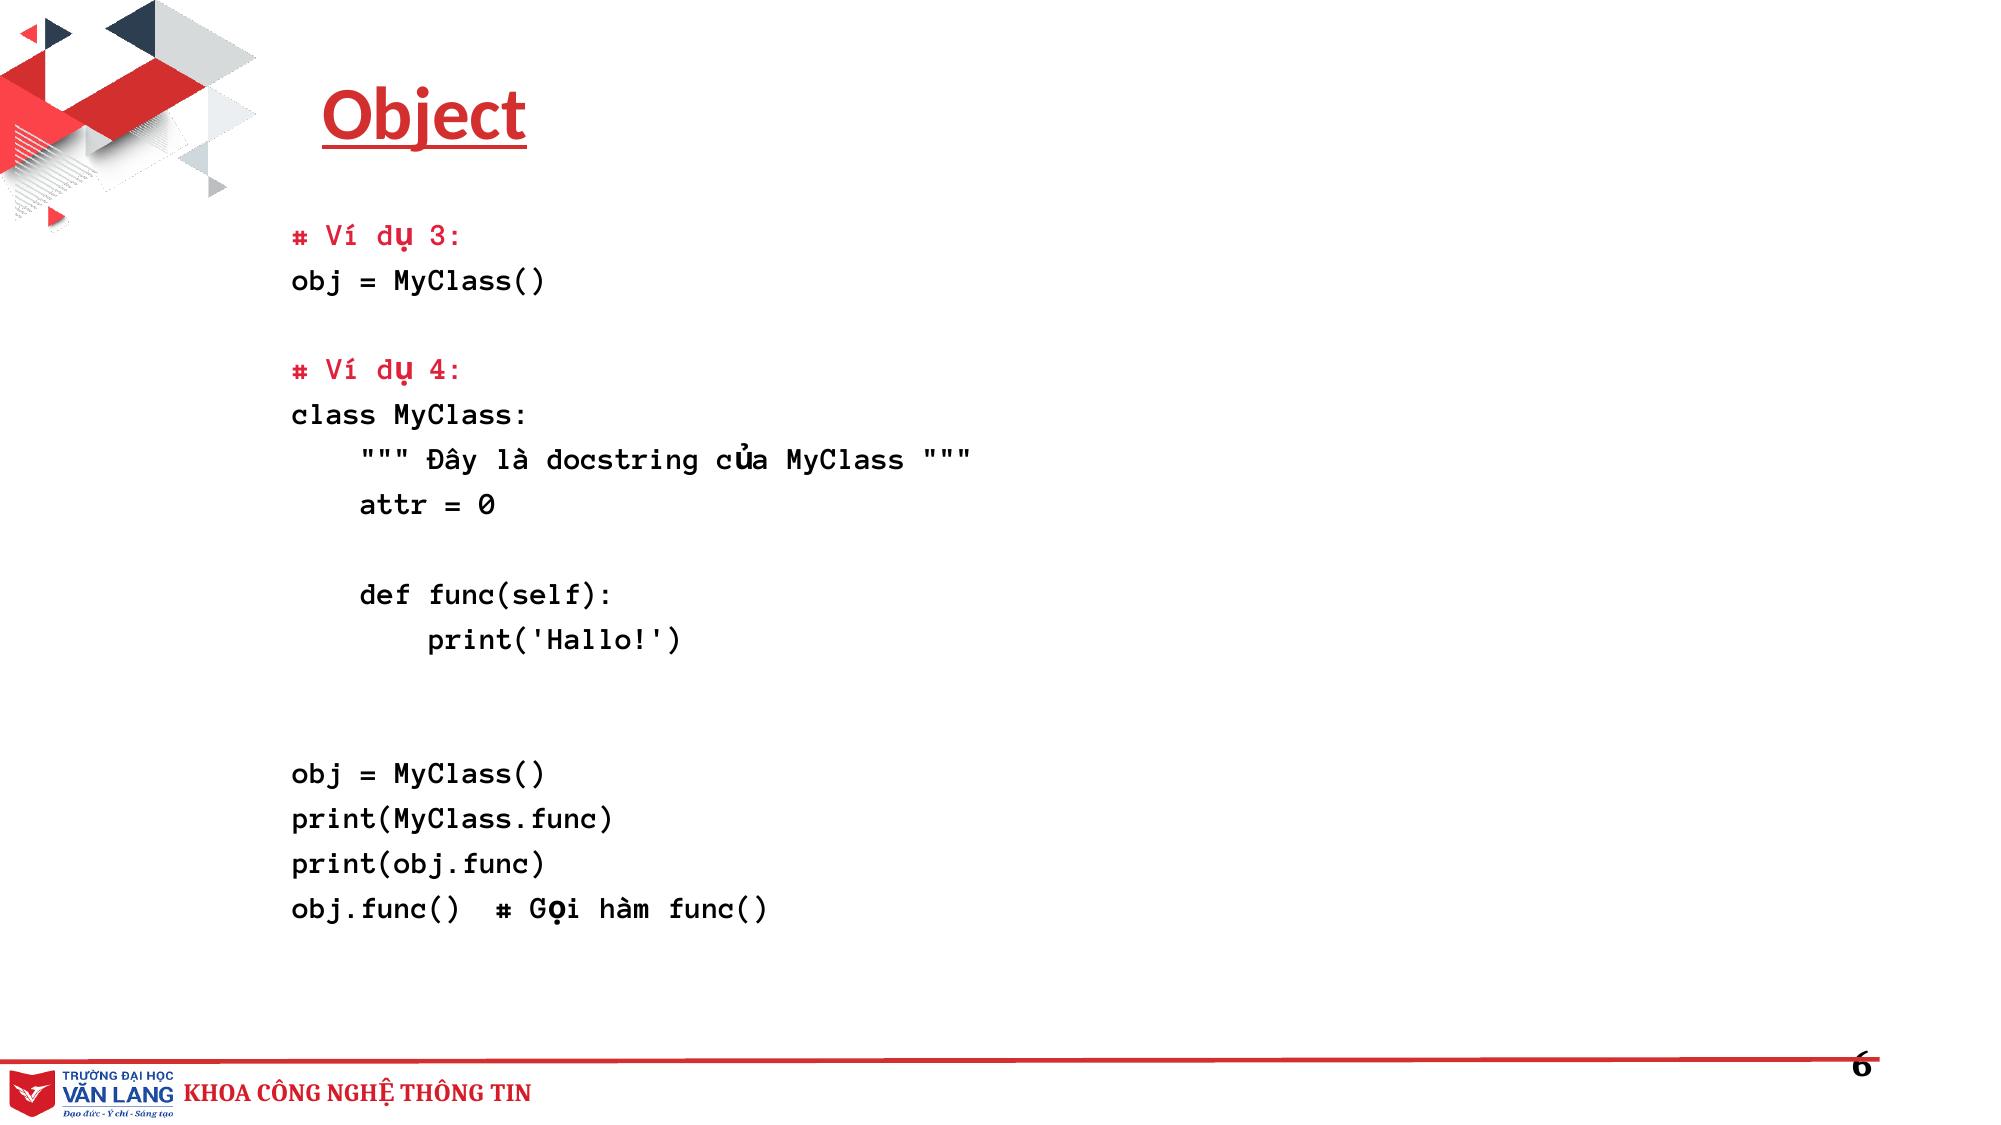

Object

# Ví dụ 3:
obj = MyClass()

# Ví dụ 4:
class MyClass:
    """ Đây là docstring của MyClass """
    attr = 0

    def func(self):
        print('Hallo!')

obj = MyClass()
print(MyClass.func)
print(obj.func)
obj.func()  # Gọi hàm func()